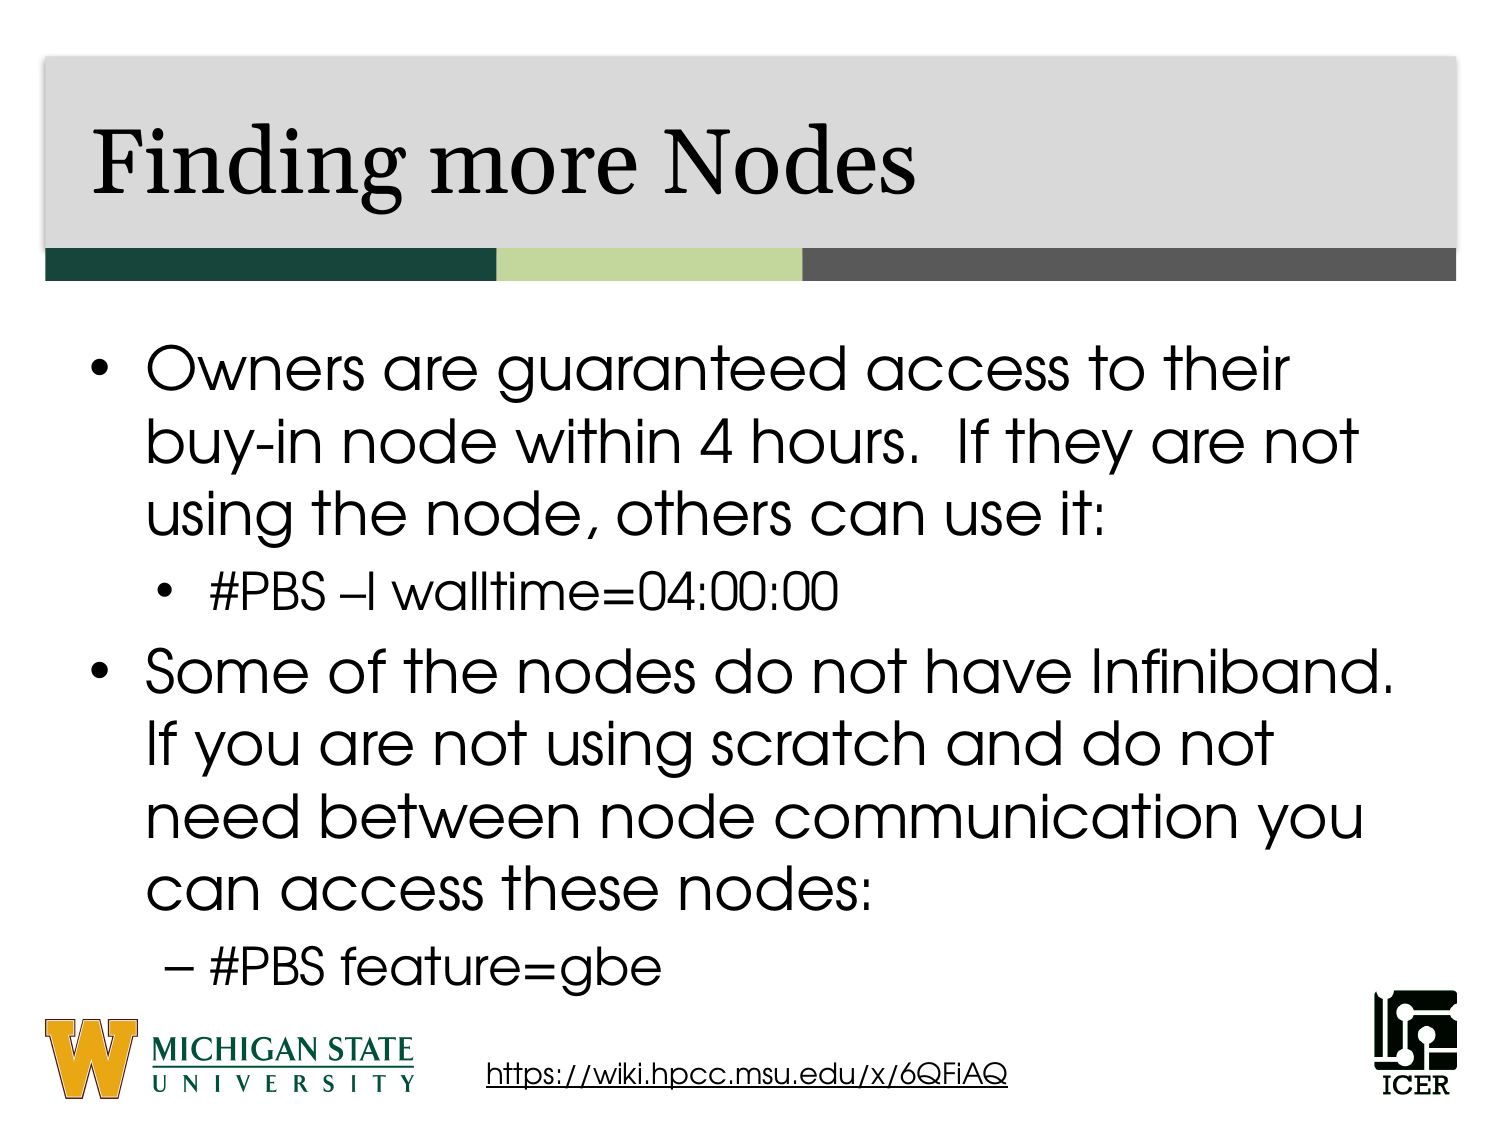

# Finding more Nodes
Owners are guaranteed access to their buy-in node within 4 hours.  If they are not using the node, others can use it:
#PBS –l walltime=04:00:00
Some of the nodes do not have Infiniband. If you are not using scratch and do not need between node communication you can access these nodes:
#PBS feature=gbe